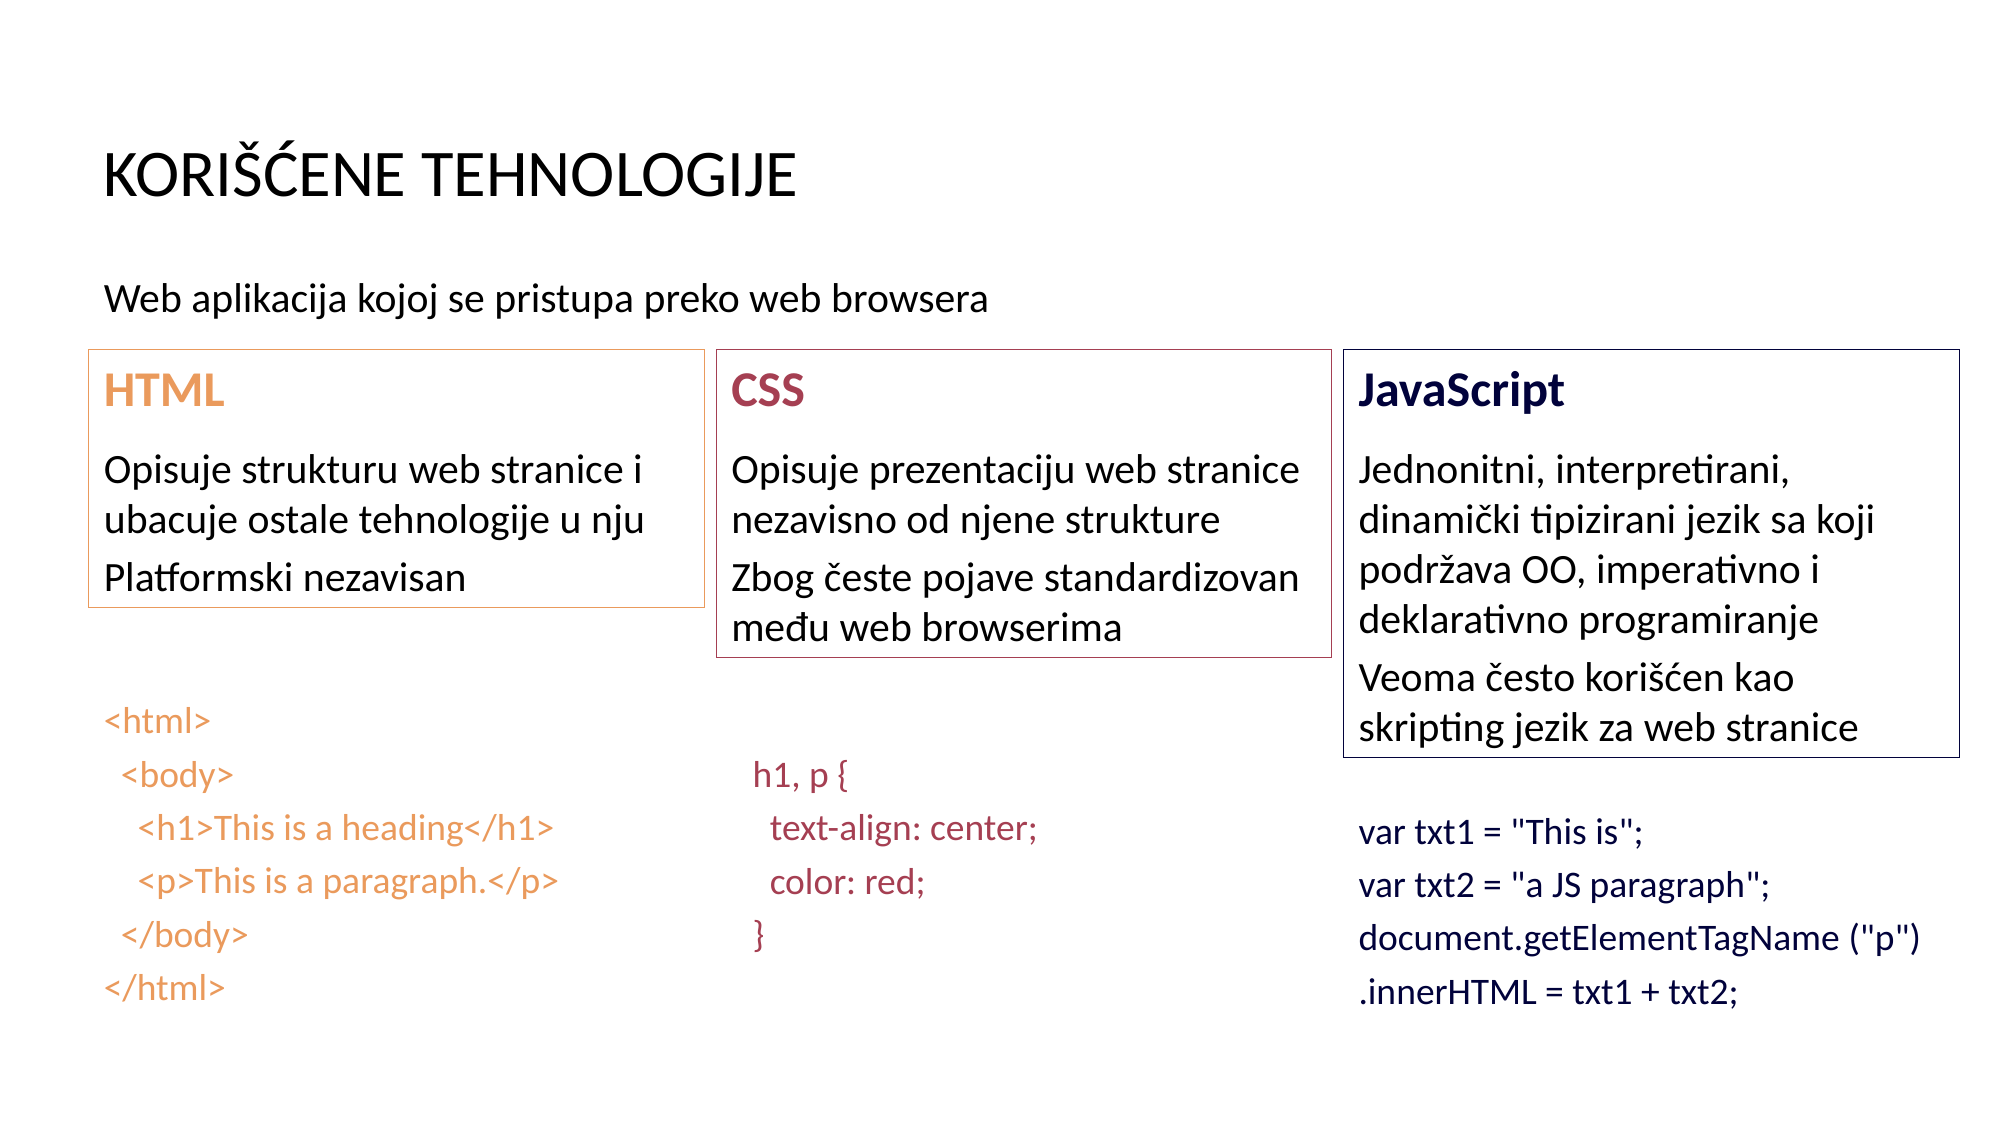

KORIŠĆENE TEHNOLOGIJE

Web aplikacija kojoj se pristupa preko web browsera
HTML
Opisuje strukturu web stranice i ubacuje ostale tehnologije u nju
Platformski nezavisan
CSS
Opisuje prezentaciju web stranice nezavisno od njene strukture
Zbog česte pojave standardizovan među web browserima
JavaScript
Jednonitni, interpretirani, dinamički tipizirani jezik sa koji podržava OO, imperativno i deklarativno programiranje
Veoma često korišćen kao skripting jezik za web stranice
<html>
  <body>
    <h1>This is a heading</h1>
    <p>This is a paragraph.</p>
  </body>
</html>
h1, p {
  text-align: center;
  color: red;
}
var txt1 = "This is";
var txt2 = "a JS paragraph";
document.getElementTagName ("p")
.innerHTML = txt1 + txt2;